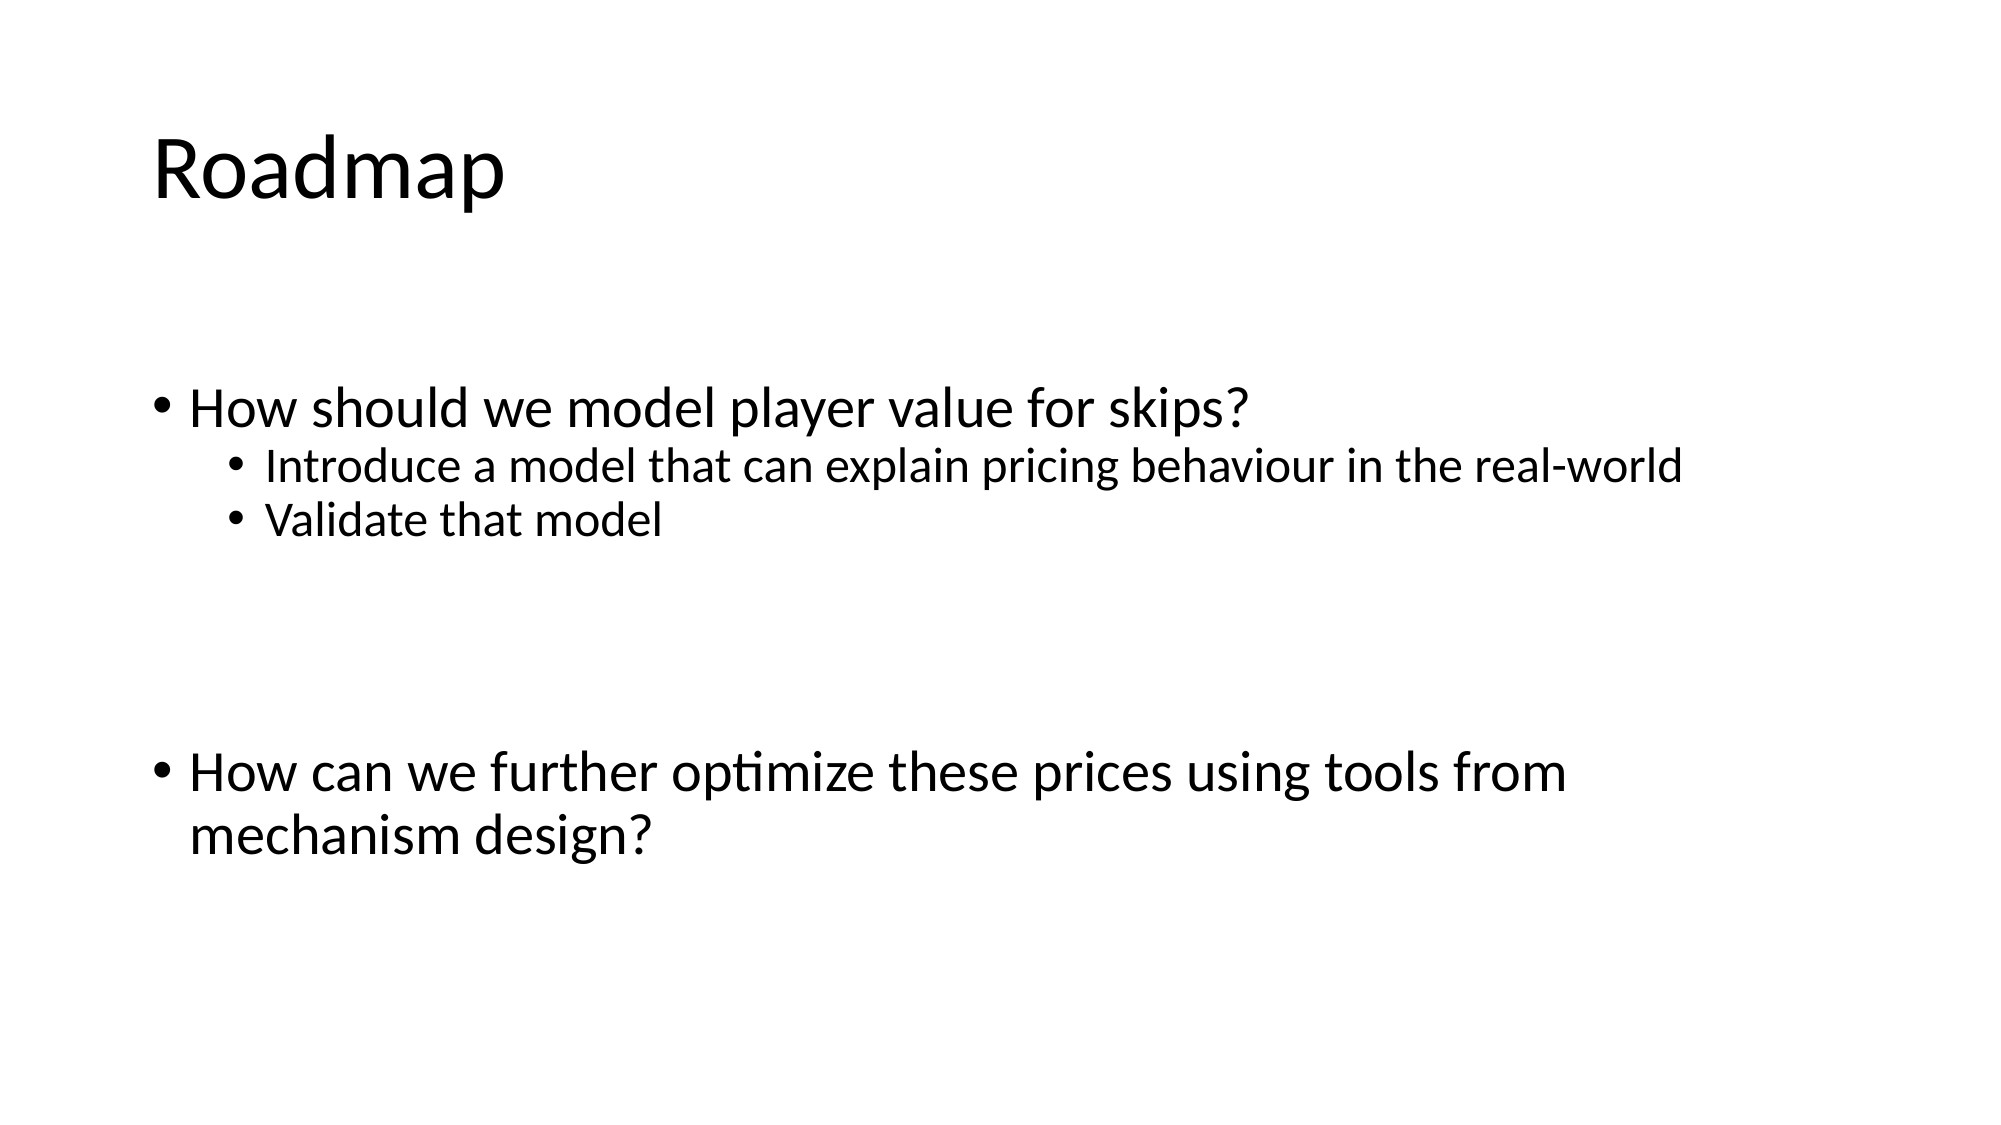

# Roadmap

How should we model player value for skips?
Introduce a model that can explain pricing behaviour in the real-world
Validate that model

How can we further optimize these prices using tools from mechanism design?